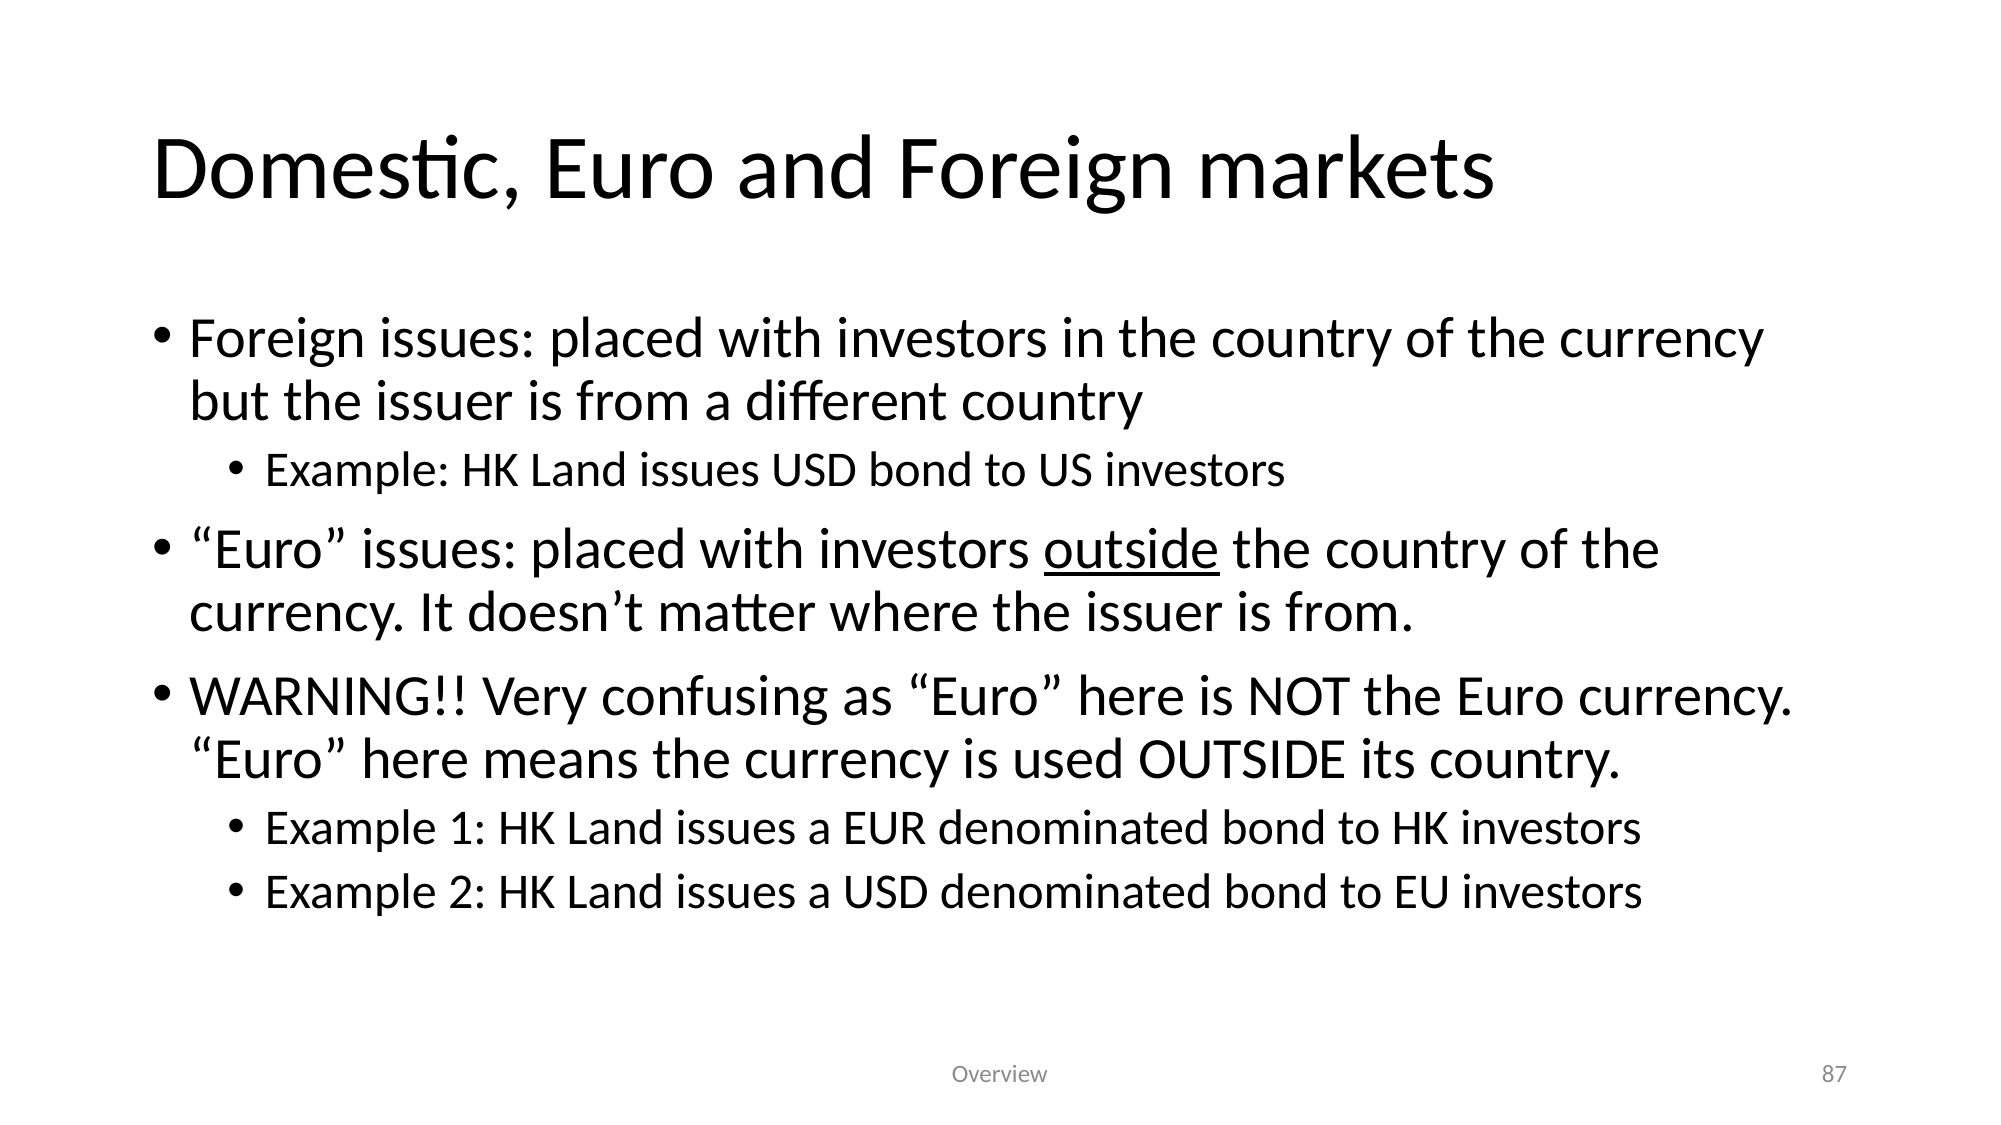

# Domestic, Euro and Foreign markets
Foreign issues: placed with investors in the country of the currency but the issuer is from a different country
Example: HK Land issues USD bond to US investors
“Euro” issues: placed with investors outside the country of the currency. It doesn’t matter where the issuer is from.
WARNING!! Very confusing as “Euro” here is NOT the Euro currency. “Euro” here means the currency is used OUTSIDE its country.
Example 1: HK Land issues a EUR denominated bond to HK investors
Example 2: HK Land issues a USD denominated bond to EU investors
87
Overview